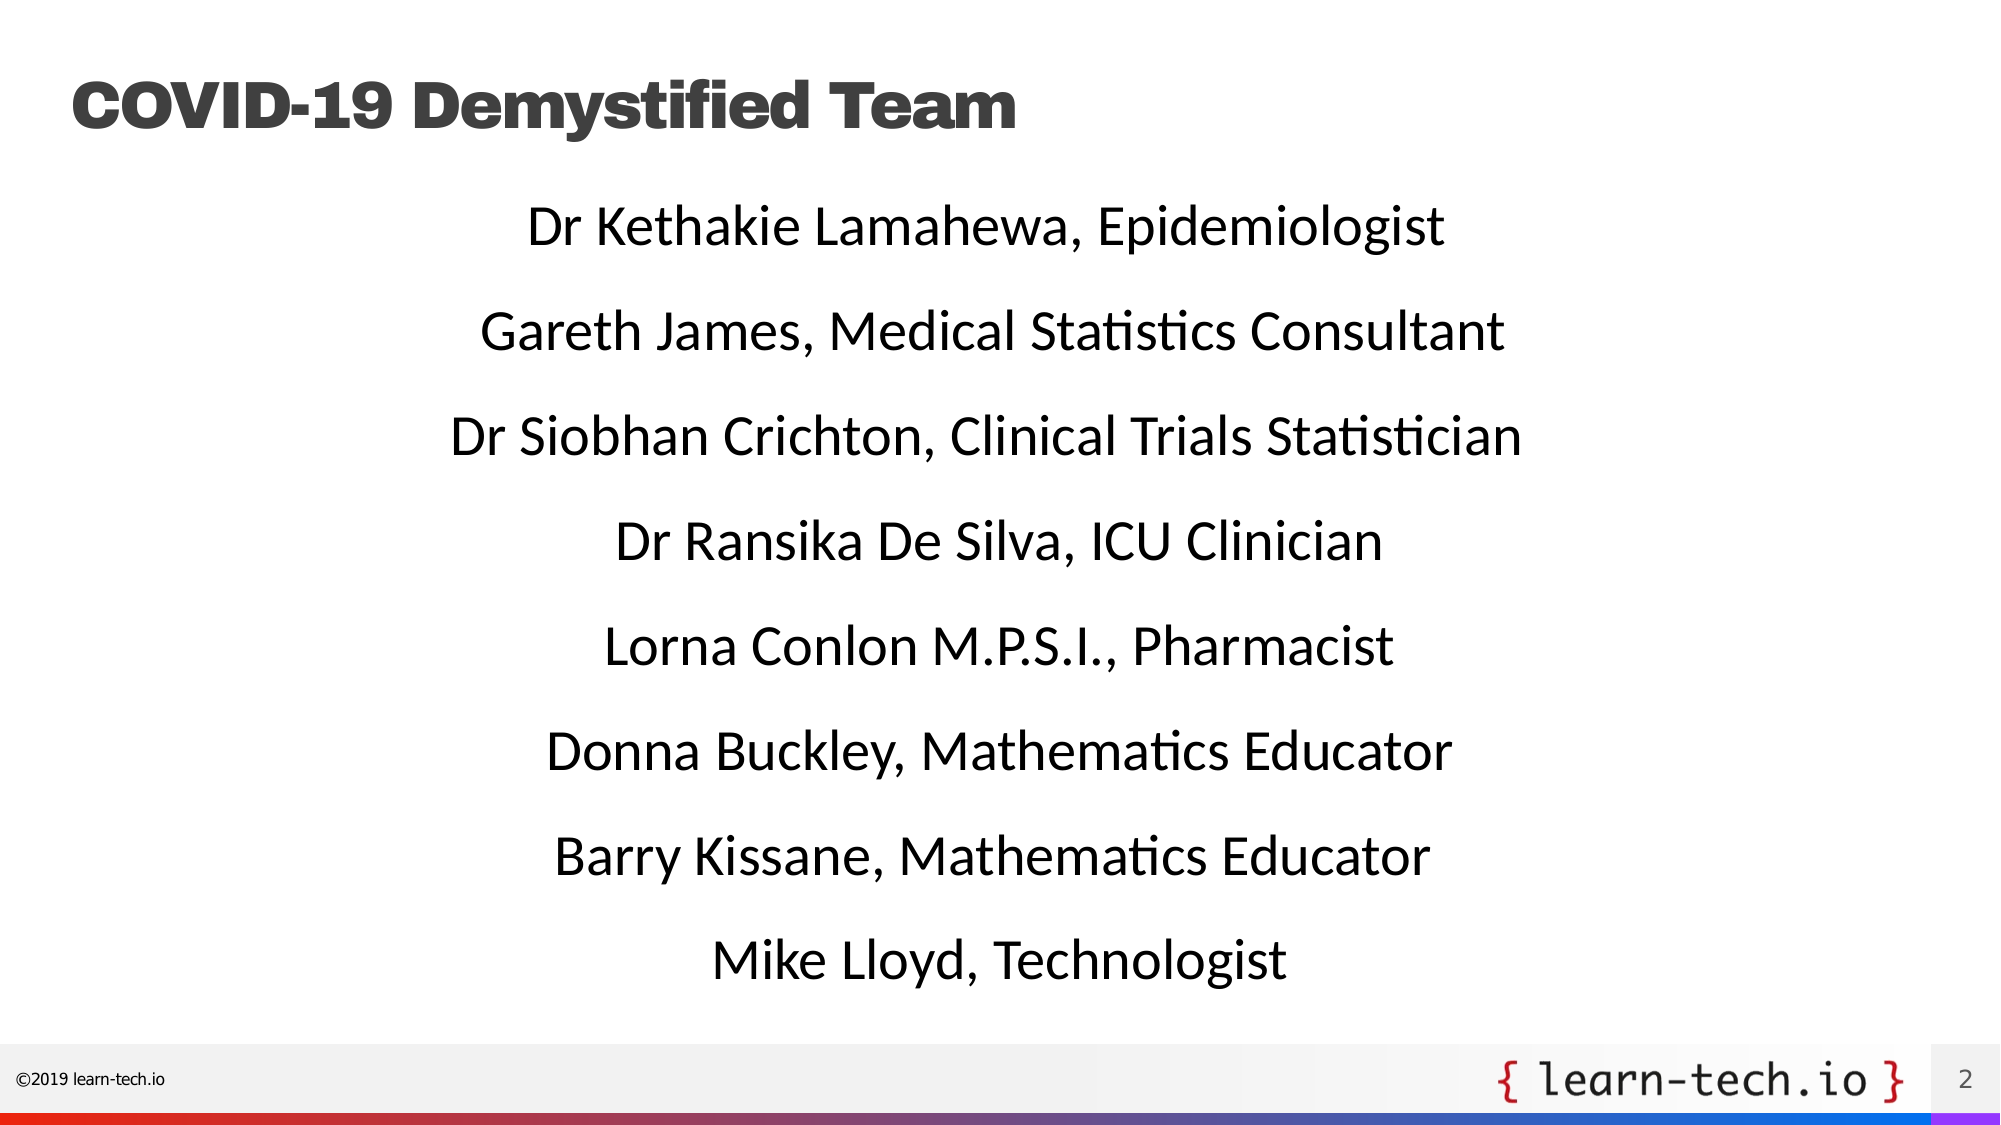

# COVID-19 Demystified Team
Dr Kethakie Lamahewa, Epidemiologist
Gareth James, Medical Statistics Consultant
Dr Siobhan Crichton, Clinical Trials Statistician
Dr Ransika De Silva, ICU Clinician
Lorna Conlon M.P.S.I., Pharmacist
Donna Buckley, Mathematics Educator
Barry Kissane, Mathematics Educator
Mike Lloyd, Technologist
Photo by Markus Spiske on Unsplash
2
©2019 learn-tech.io